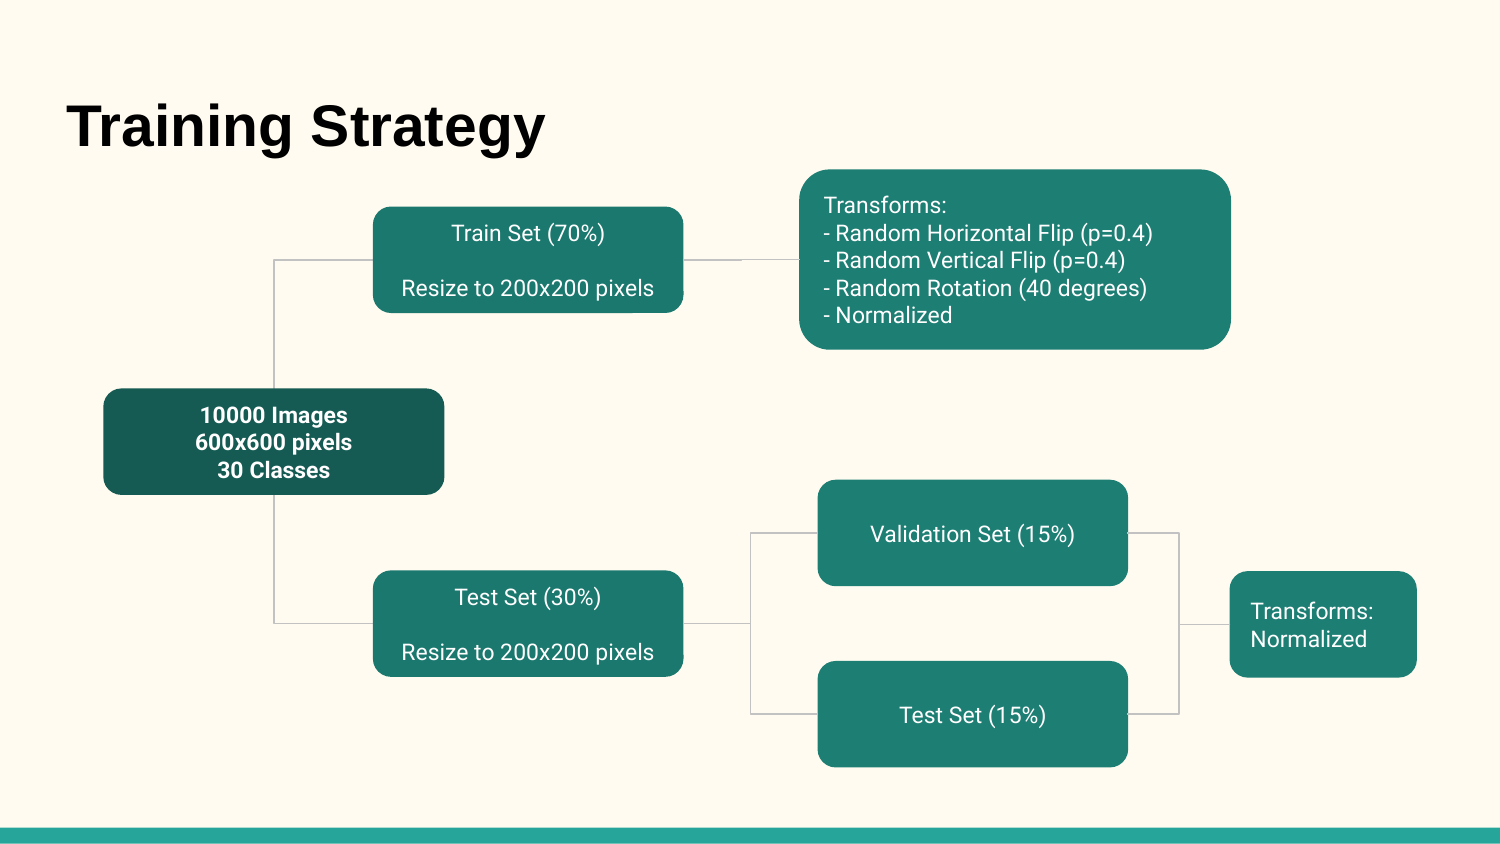

# Training Strategy

Transforms:
- Random Horizontal Flip (p=0.4)
- Random Vertical Flip (p=0.4)
- Random Rotation (40 degrees)
- Normalized
Train Set (70%)

Resize to 200x200 pixels
10000 Images
600x600 pixels
30 Classes
Validation Set (15%)
Test Set (30%)

Resize to 200x200 pixels
Test Set (15%)
Transforms:
Normalized